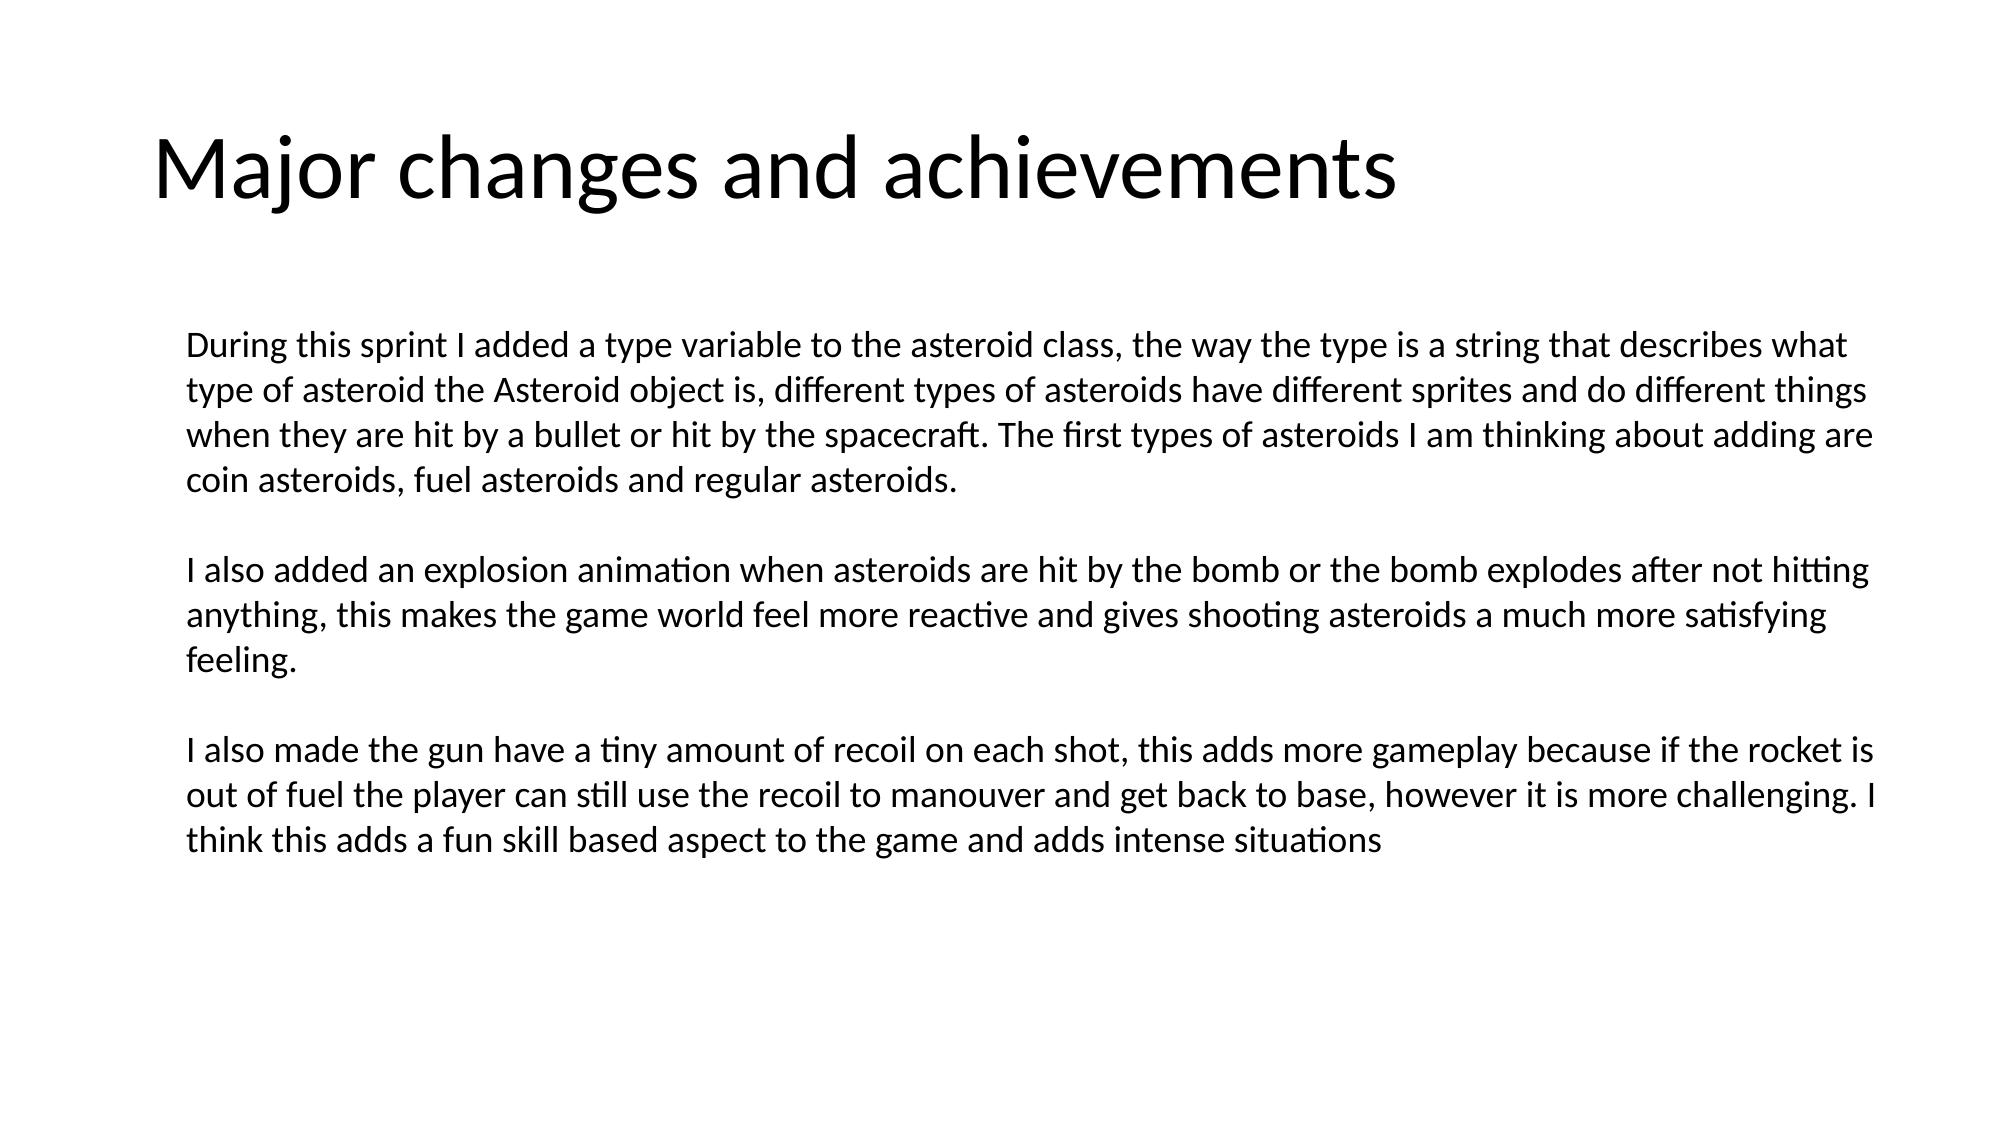

# Major changes and achievements

During this sprint I added a type variable to the asteroid class, the way the type is a string that describes what type of asteroid the Asteroid object is, different types of asteroids have different sprites and do different things when they are hit by a bullet or hit by the spacecraft. The first types of asteroids I am thinking about adding are coin asteroids, fuel asteroids and regular asteroids.

I also added an explosion animation when asteroids are hit by the bomb or the bomb explodes after not hitting anything, this makes the game world feel more reactive and gives shooting asteroids a much more satisfying feeling.

I also made the gun have a tiny amount of recoil on each shot, this adds more gameplay because if the rocket is out of fuel the player can still use the recoil to manouver and get back to base, however it is more challenging. I think this adds a fun skill based aspect to the game and adds intense situations